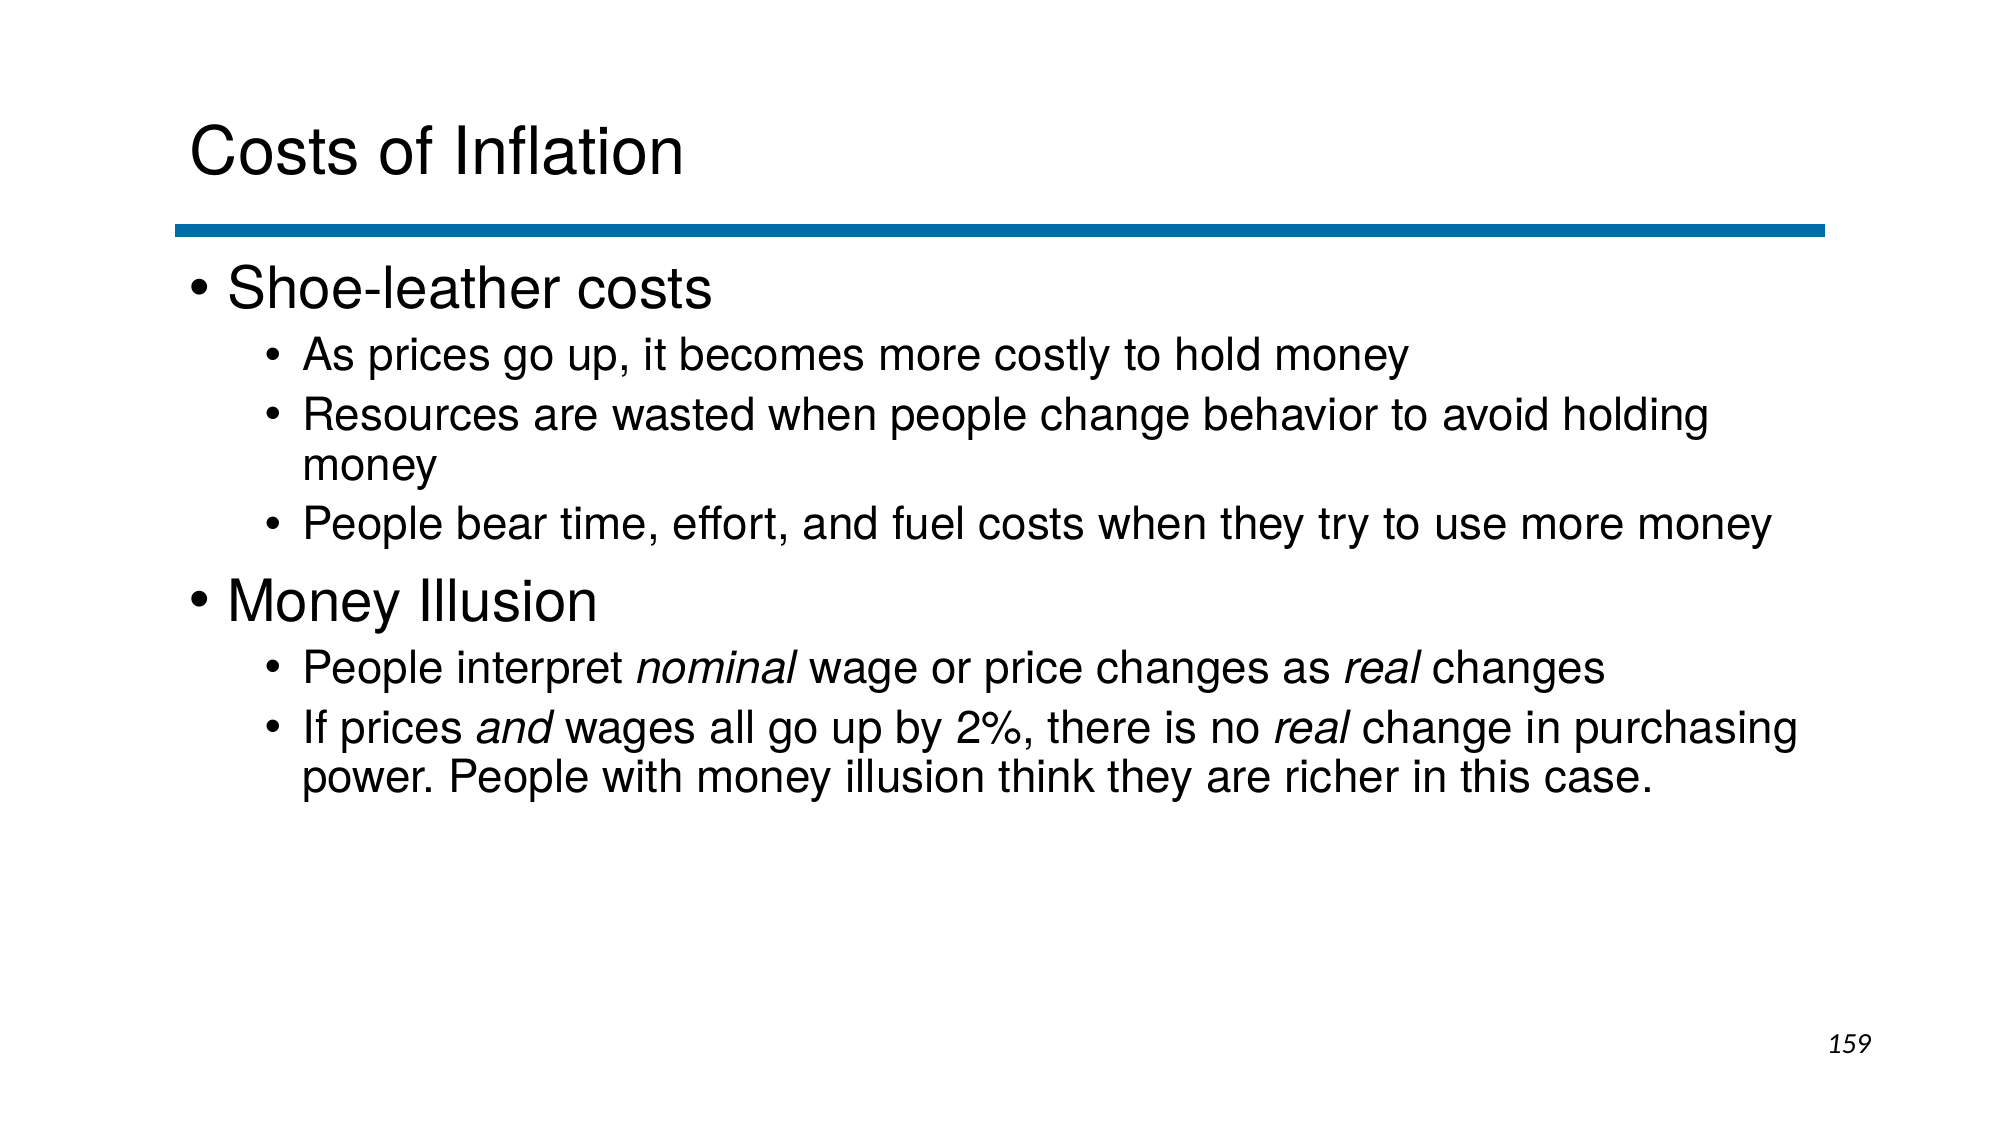

# Costs of Inflation
Shoe-leather costs
As prices go up, it becomes more costly to hold money
Resources are wasted when people change behavior to avoid holding money
People bear time, effort, and fuel costs when they try to use more money
Money Illusion
People interpret nominal wage or price changes as real changes
If prices and wages all go up by 2%, there is no real change in purchasing power. People with money illusion think they are richer in this case.